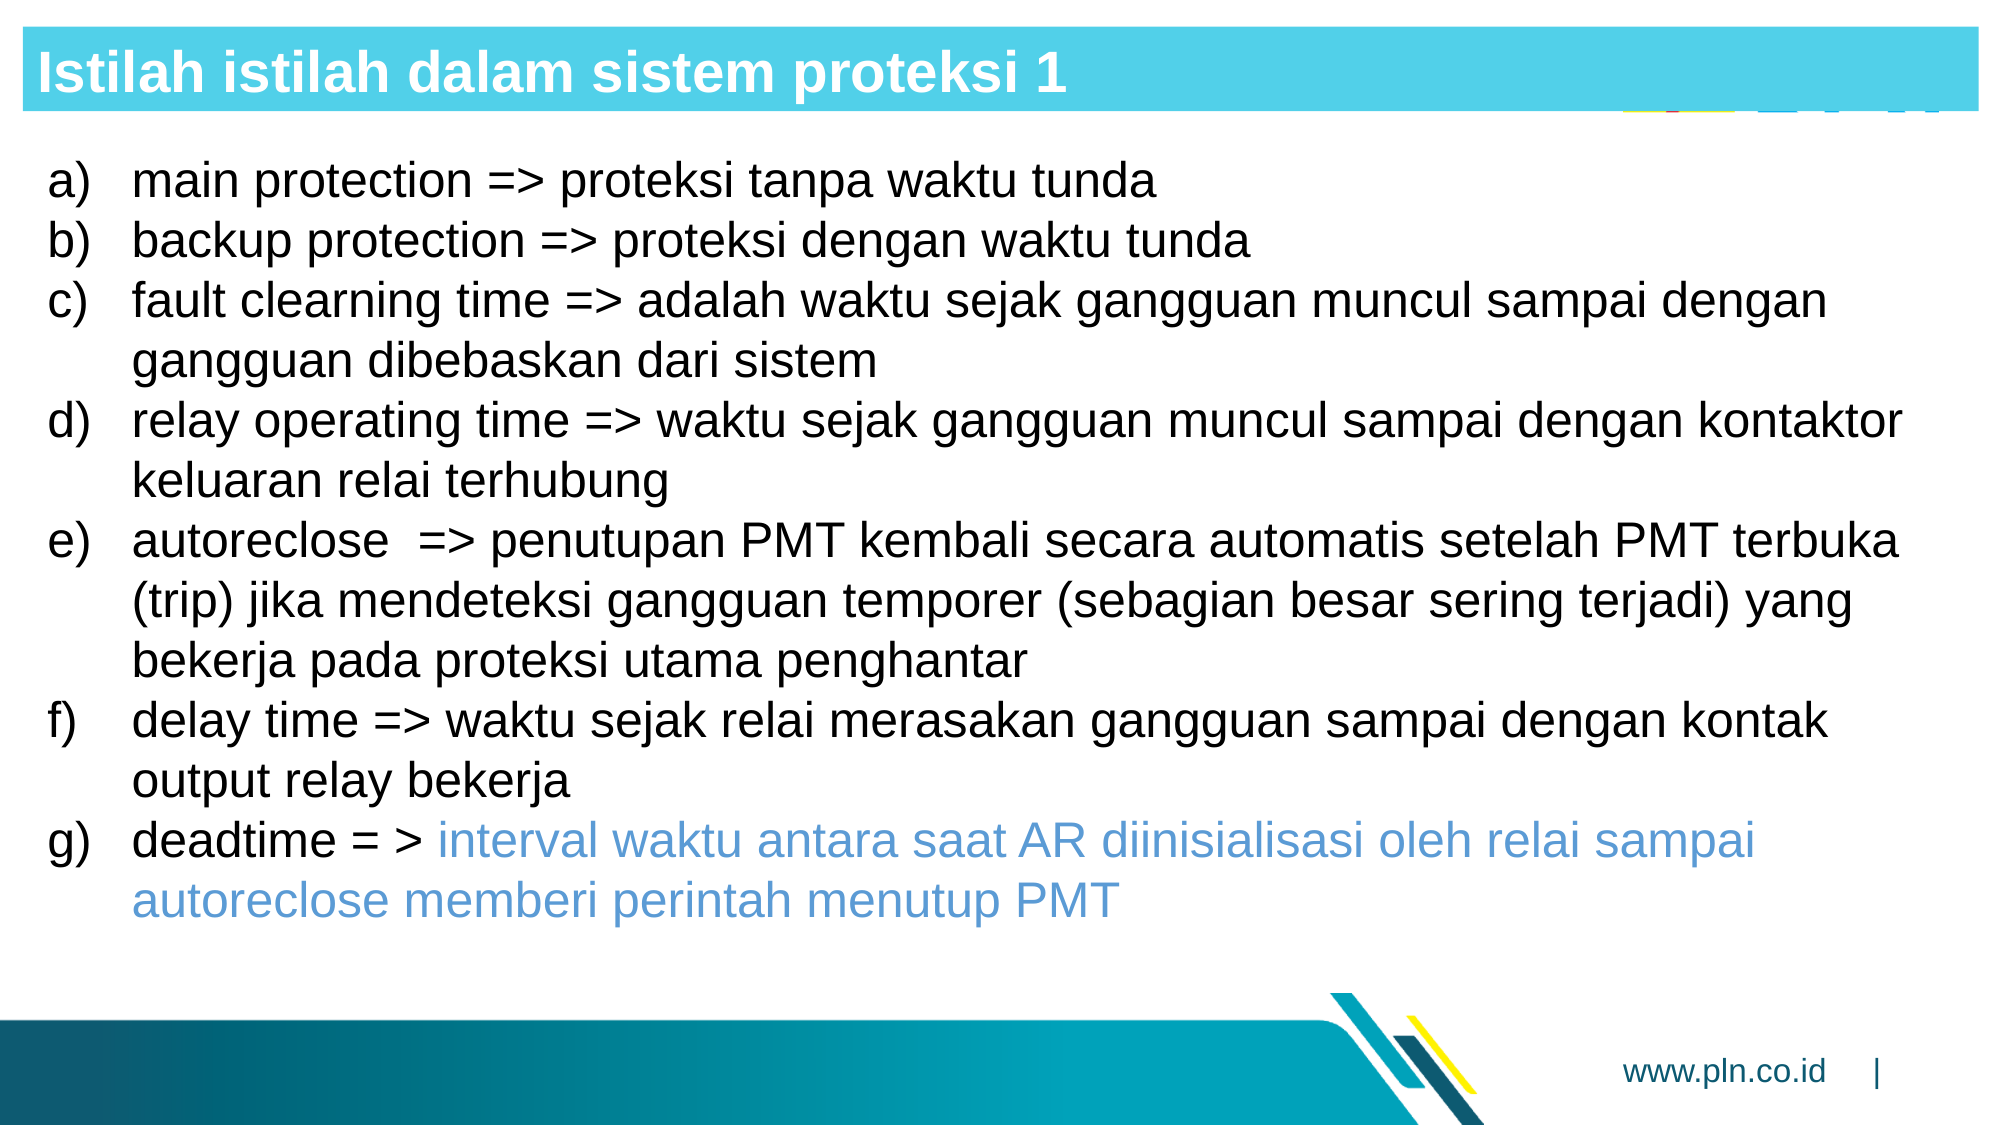

Istilah istilah dalam sistem proteksi 1

main protection => proteksi tanpa waktu tunda
backup protection => proteksi dengan waktu tunda
fault clearning time => adalah waktu sejak gangguan muncul sampai dengan gangguan dibebaskan dari sistem
relay operating time => waktu sejak gangguan muncul sampai dengan kontaktor keluaran relai terhubung
autoreclose  => penutupan PMT kembali secara automatis setelah PMT terbuka (trip) jika mendeteksi gangguan temporer (sebagian besar sering terjadi) yang bekerja pada proteksi utama penghantar
delay time => waktu sejak relai merasakan gangguan sampai dengan kontak output relay bekerja
deadtime = > interval waktu antara saat AR diinisialisasi oleh relai sampai autoreclose memberi perintah menutup PMT